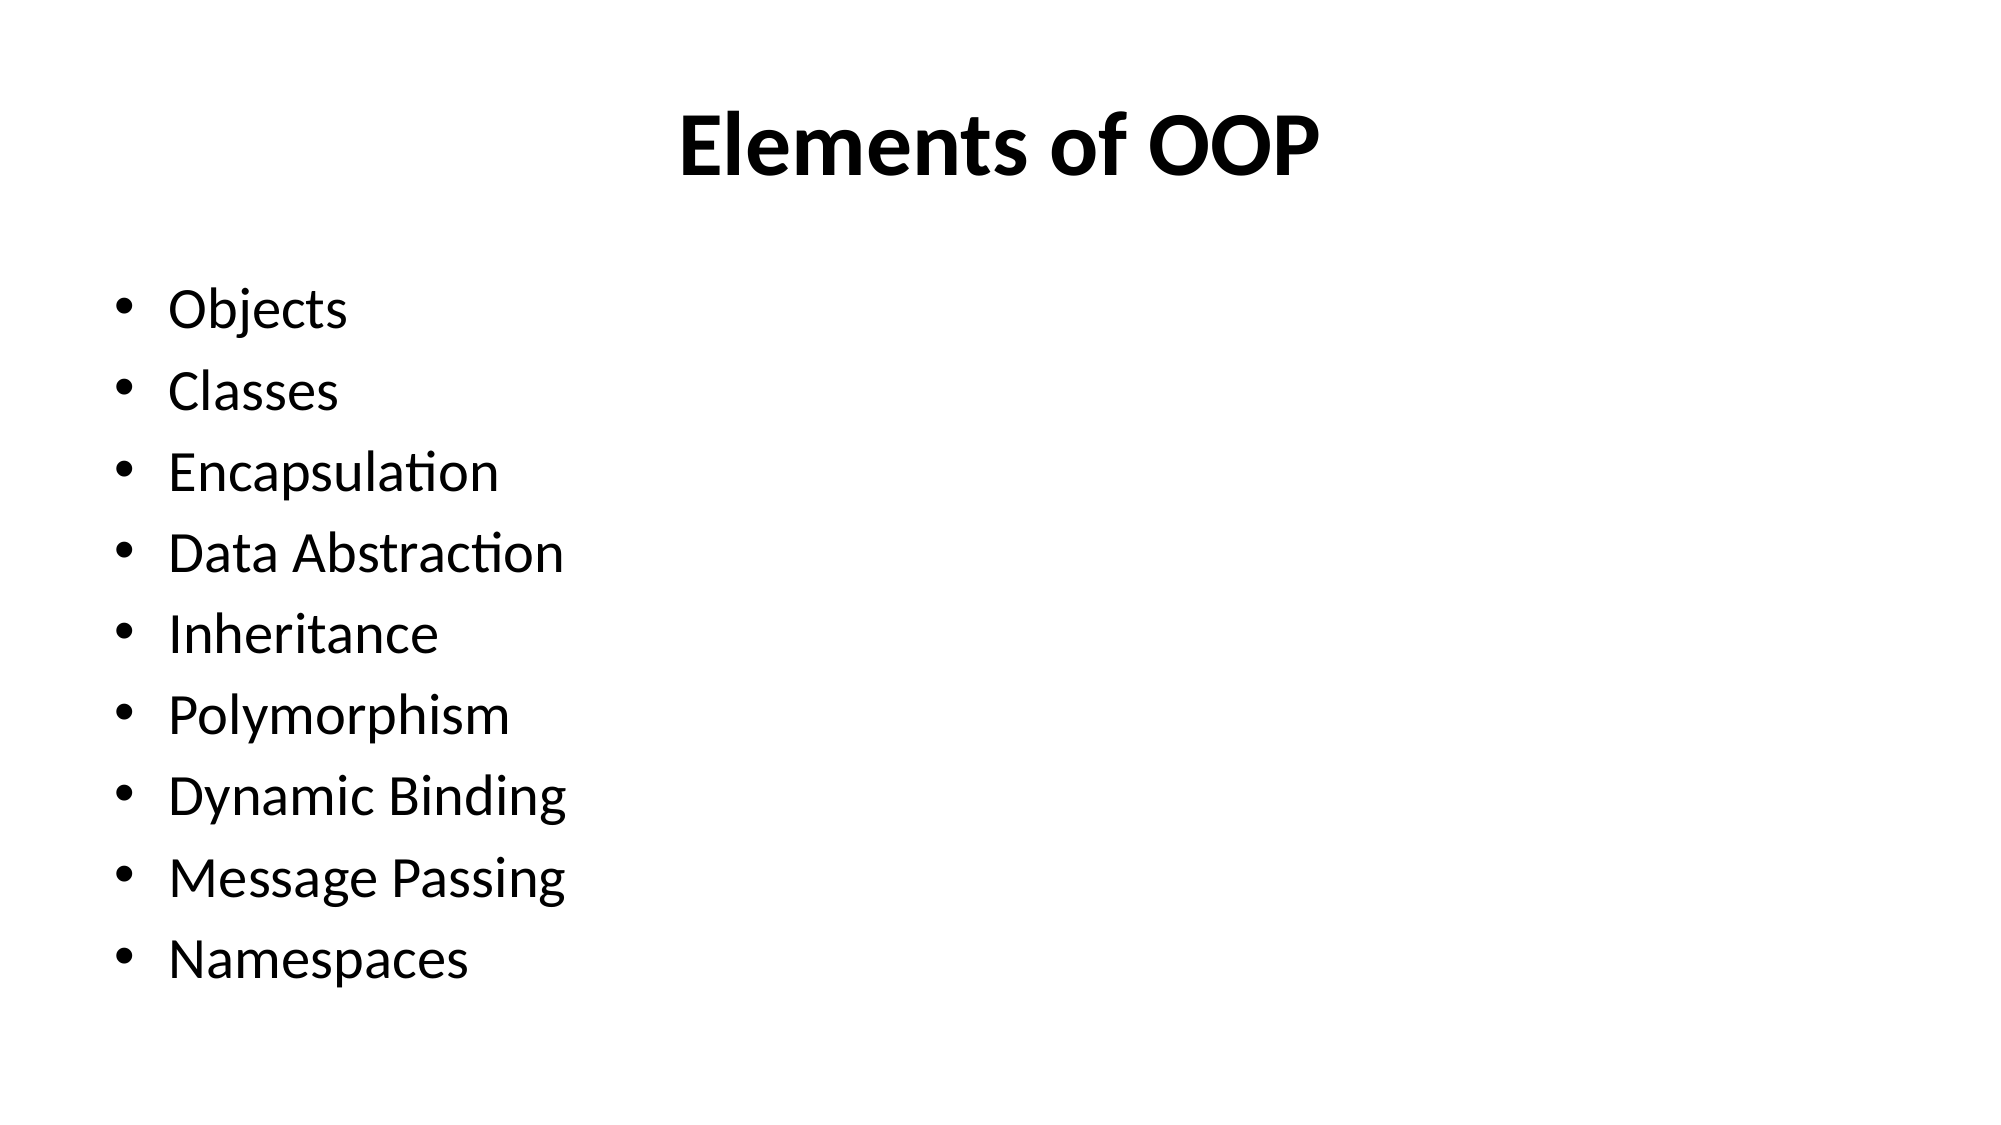

# Elements of OOP
Objects
Classes
Encapsulation
Data Abstraction
Inheritance
Polymorphism
Dynamic Binding
Message Passing
Namespaces